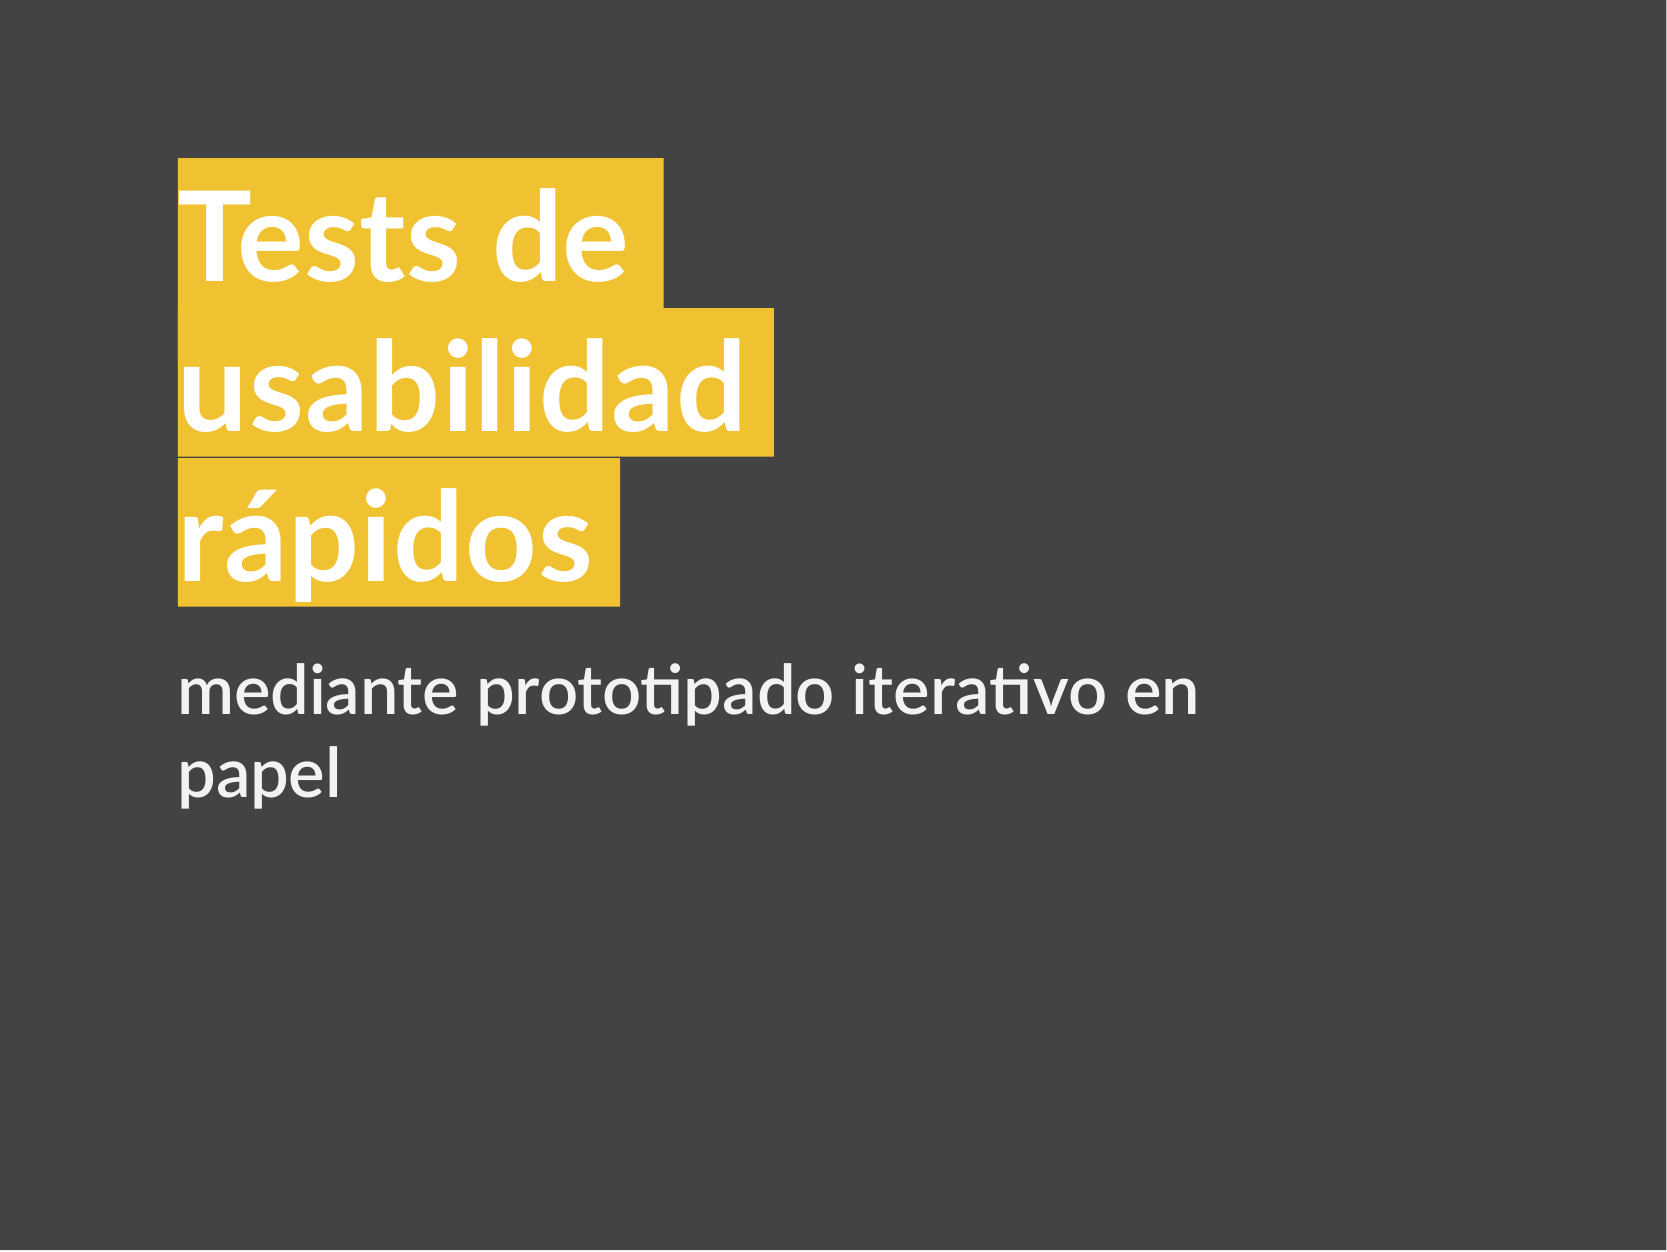

# Tests de
usabilidad
rápidos
mediante prototipado iterativo en papel